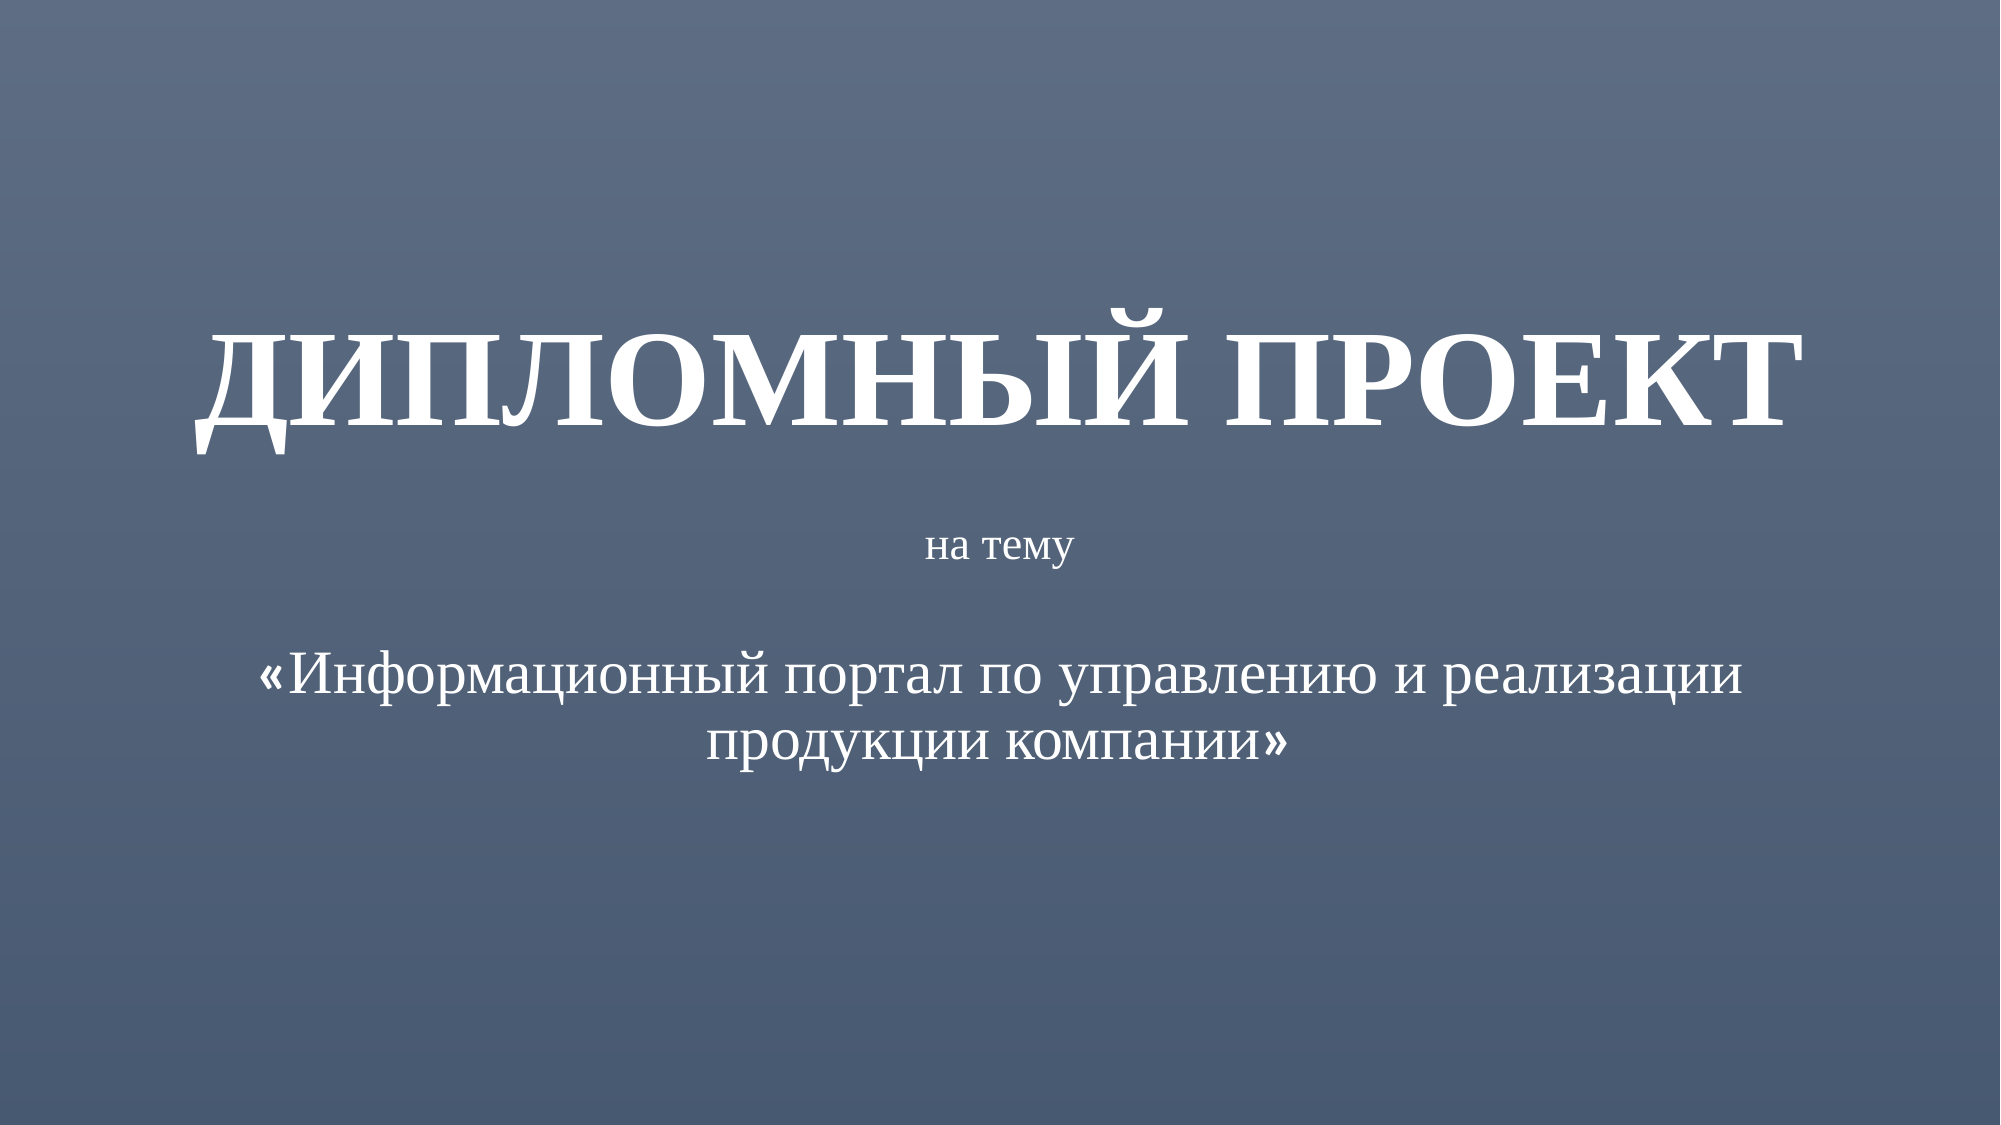

# ДИПЛОМНЫЙ ПРОЕКТ
на тему

«Информационный портал по управлению и реализации продукции компании»